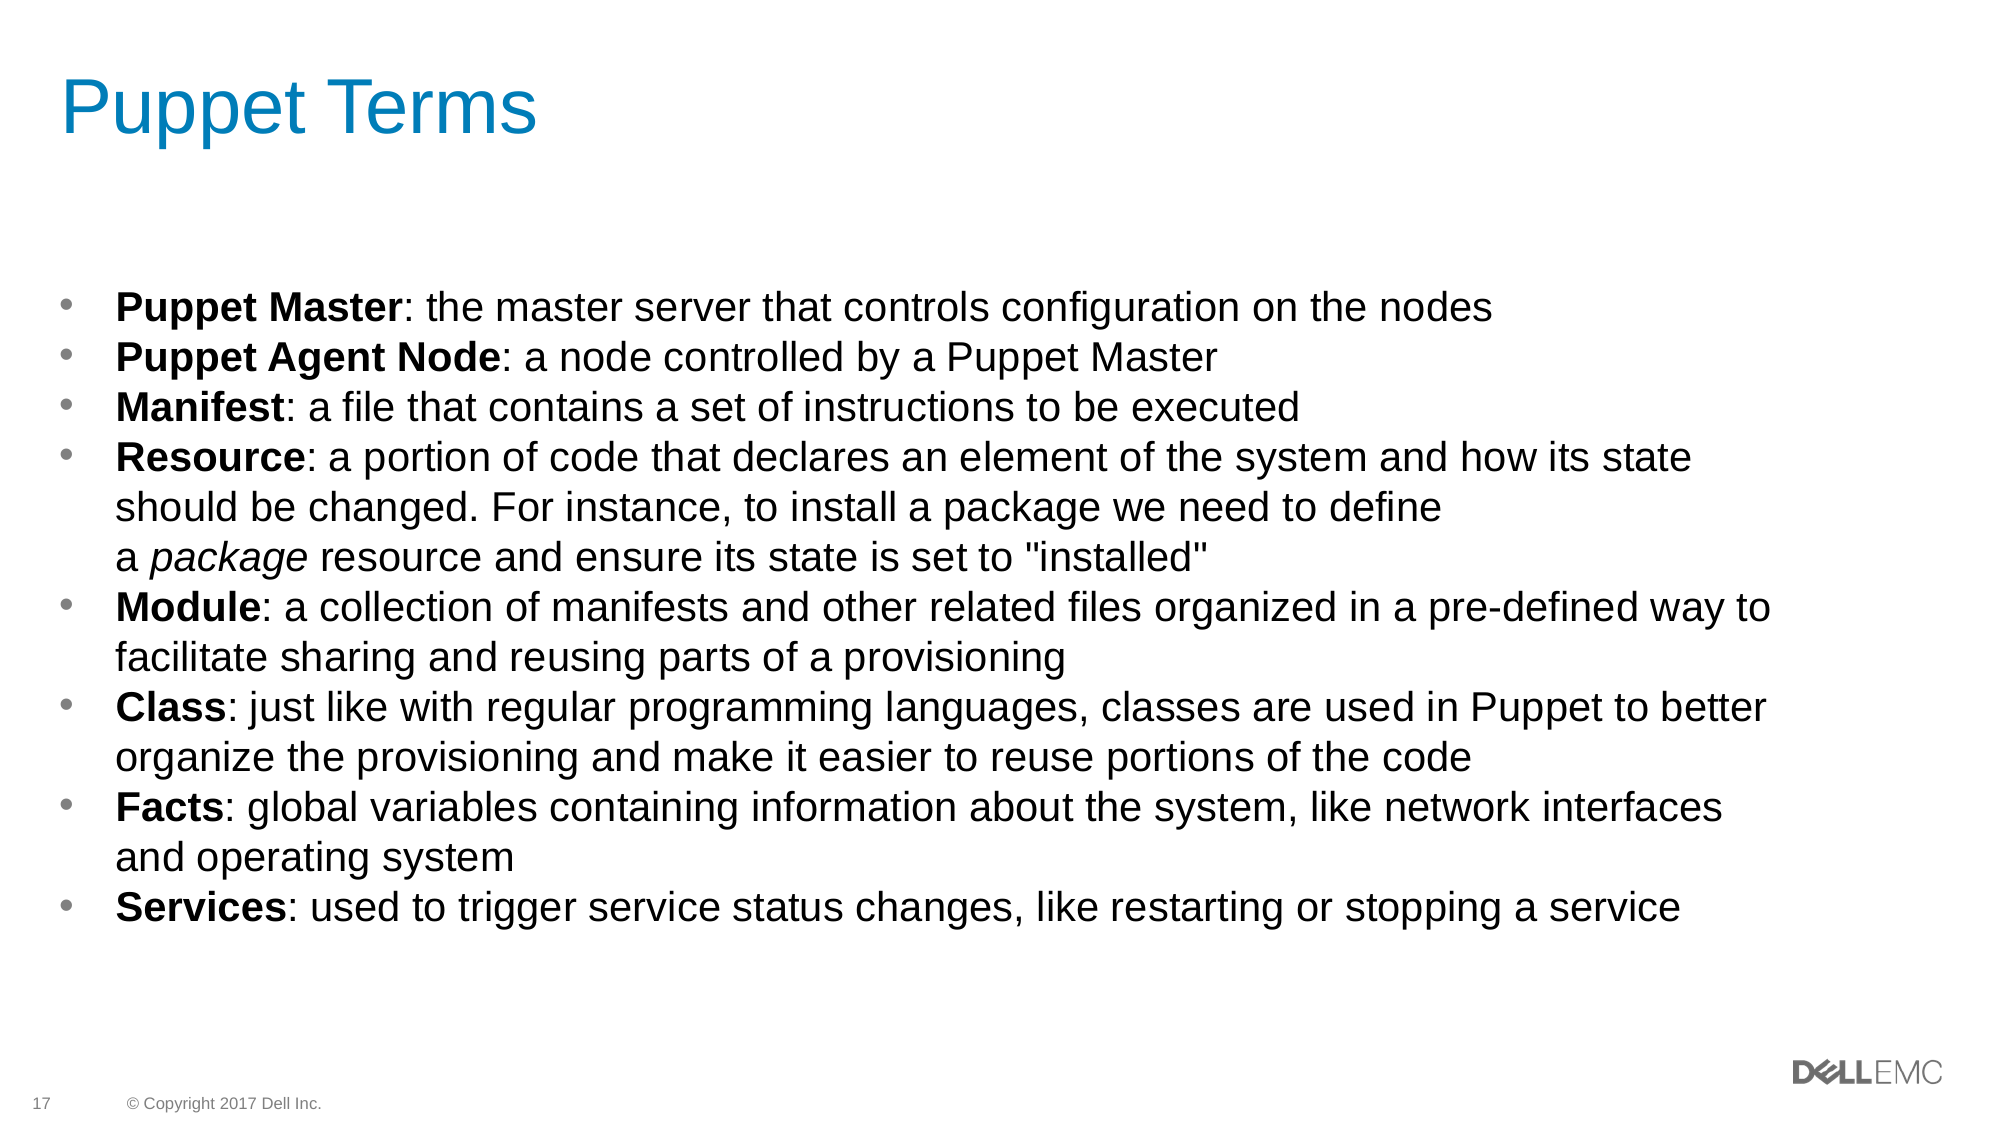

# Puppet Terms
Puppet Master: the master server that controls configuration on the nodes
Puppet Agent Node: a node controlled by a Puppet Master
Manifest: a file that contains a set of instructions to be executed
Resource: a portion of code that declares an element of the system and how its state should be changed. For instance, to install a package we need to define a package resource and ensure its state is set to "installed"
Module: a collection of manifests and other related files organized in a pre-defined way to facilitate sharing and reusing parts of a provisioning
Class: just like with regular programming languages, classes are used in Puppet to better organize the provisioning and make it easier to reuse portions of the code
Facts: global variables containing information about the system, like network interfaces and operating system
Services: used to trigger service status changes, like restarting or stopping a service